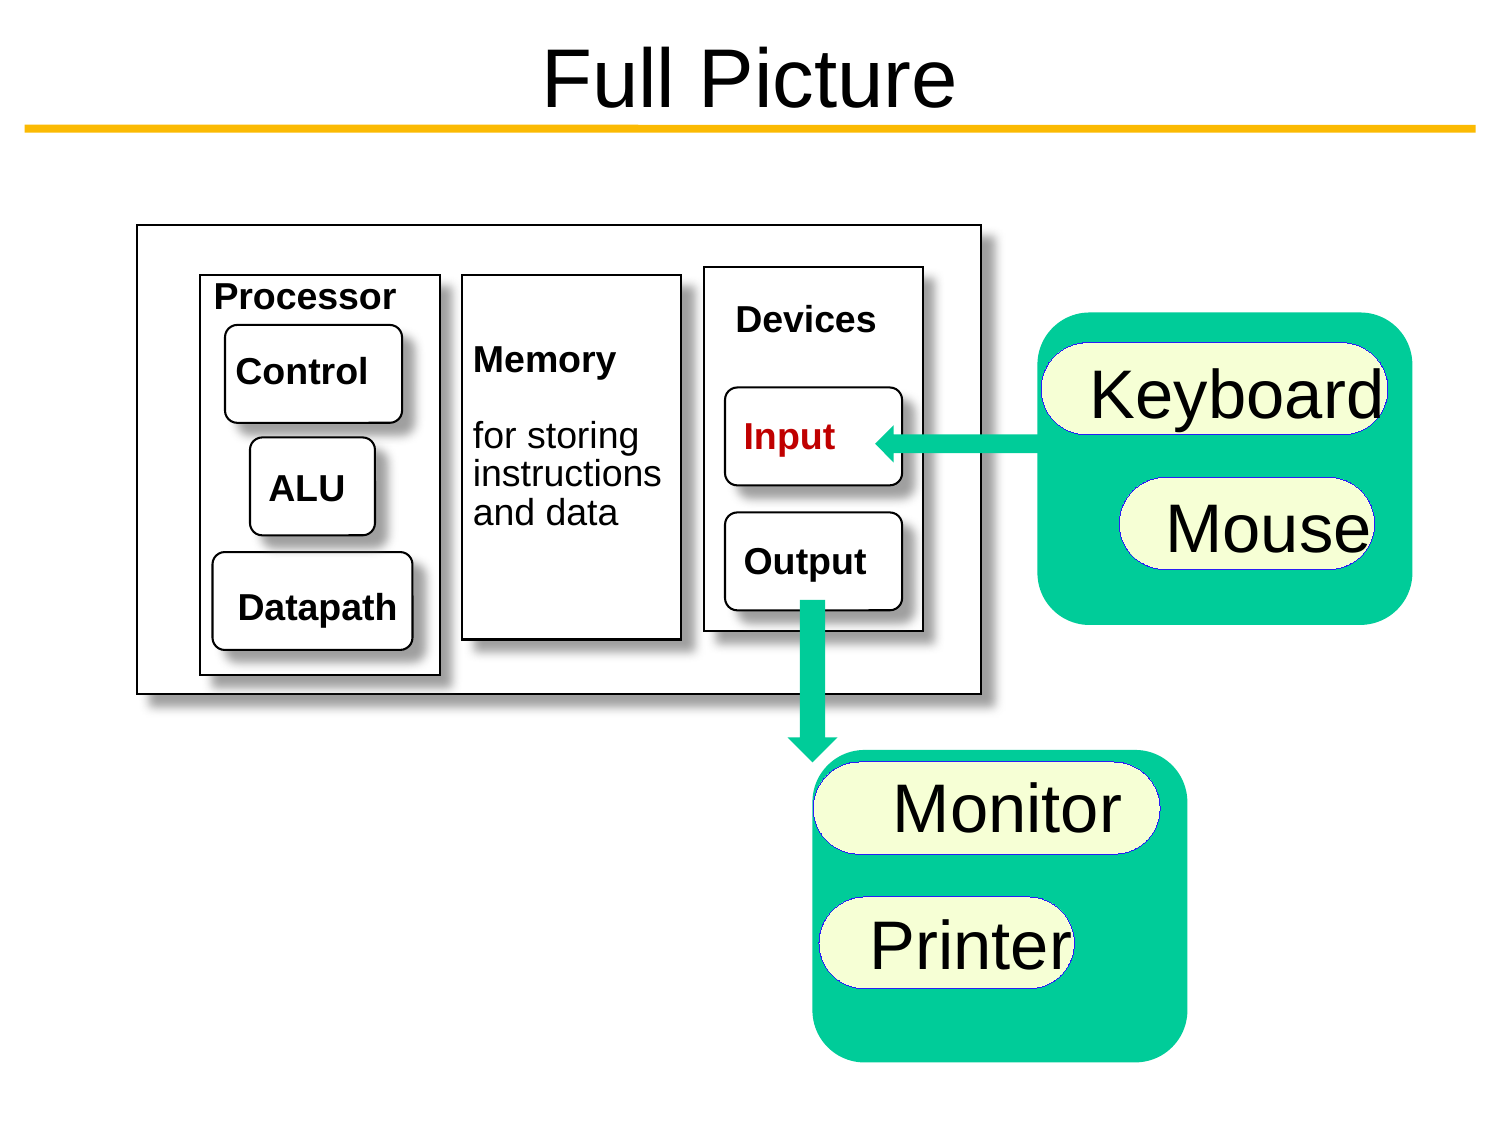

# Full Picture

 Processor

Devices

Memory

for storing
instructions and data

Control
Keyboard

Input

ALU

Mouse

Output

Datapath

Monitor

Printer